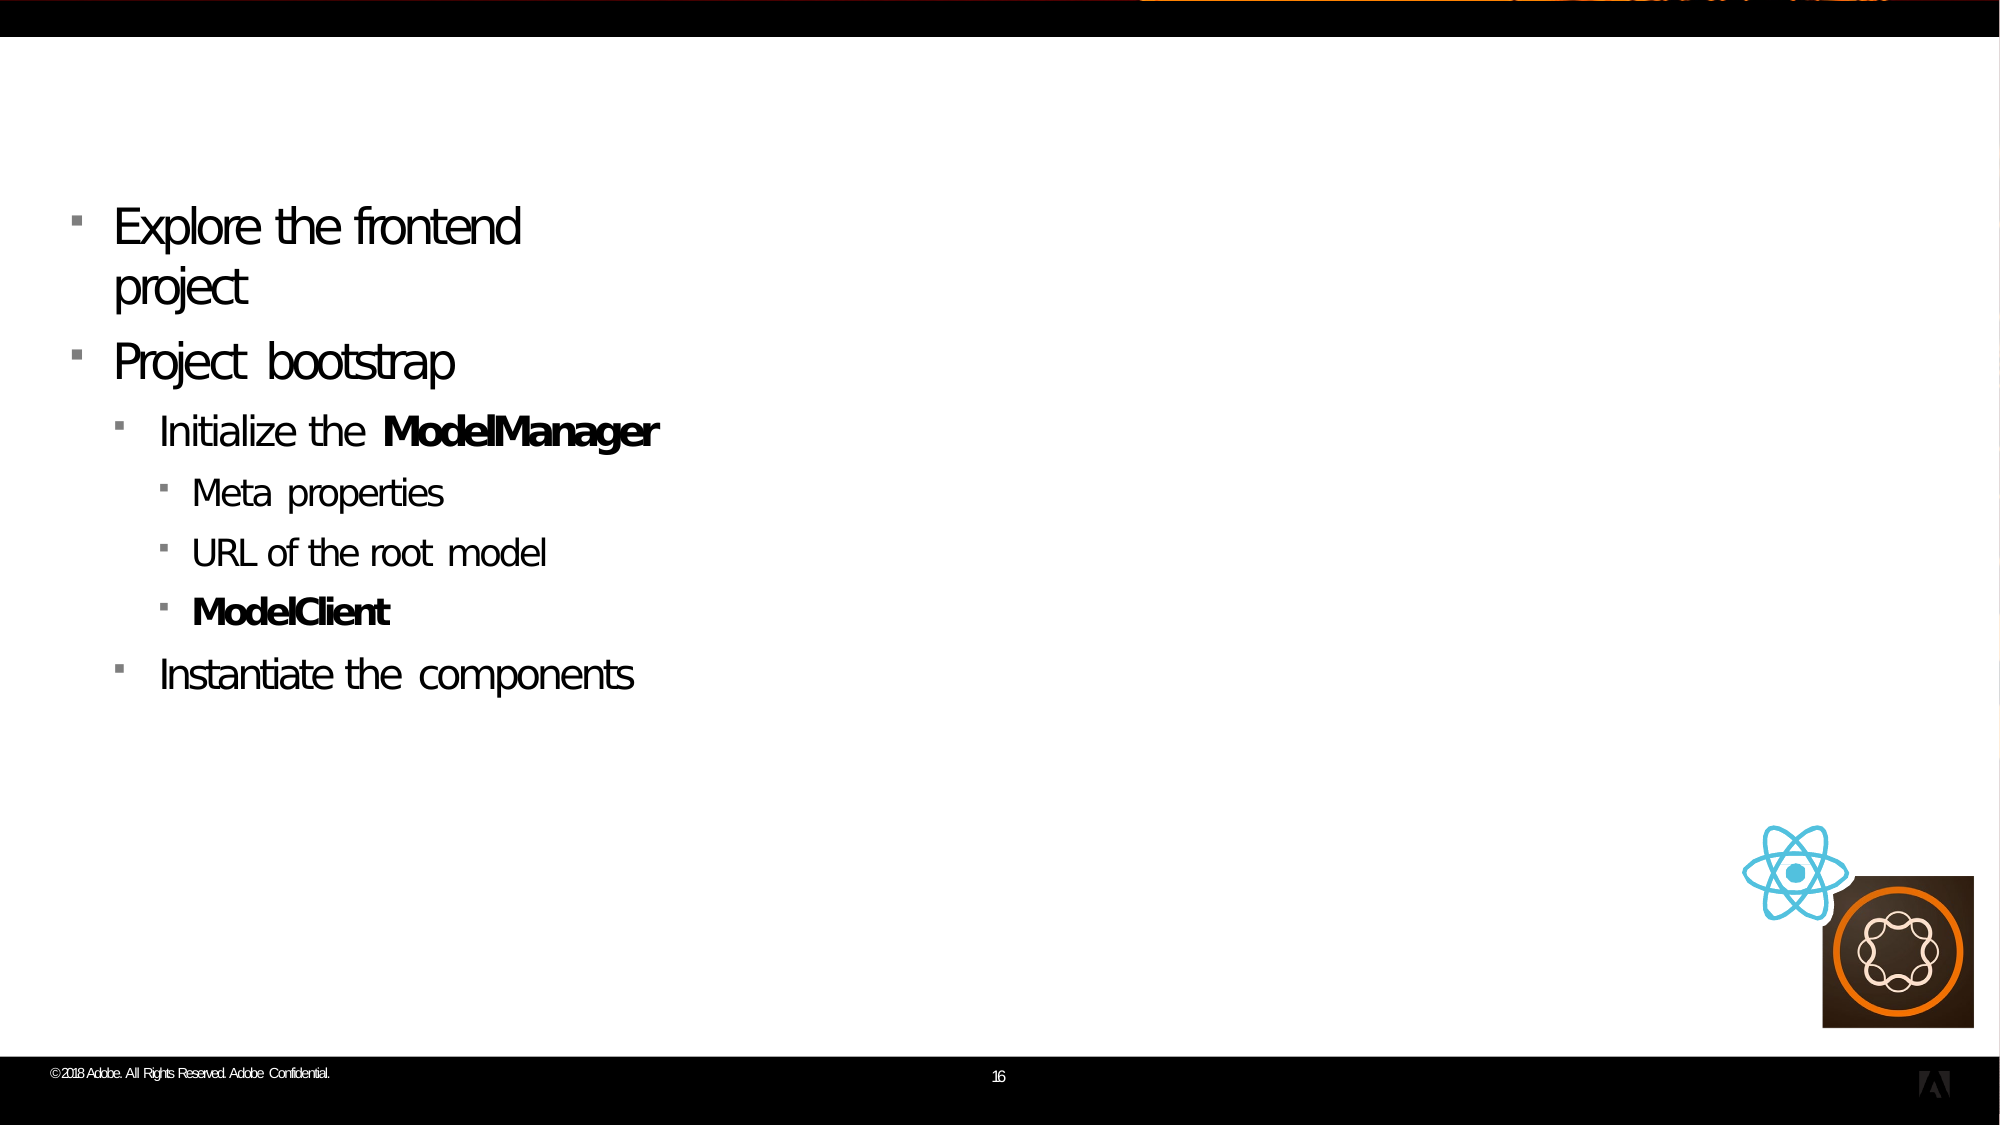

# SPA Initialization
Explore the frontend project
Project bootstrap
Initialize the ModelManager
Meta properties
URL of the root model
ModelClient
Instantiate the components

© 2018 Adobe. All Rights Reserved. Adobe Confidential.
16